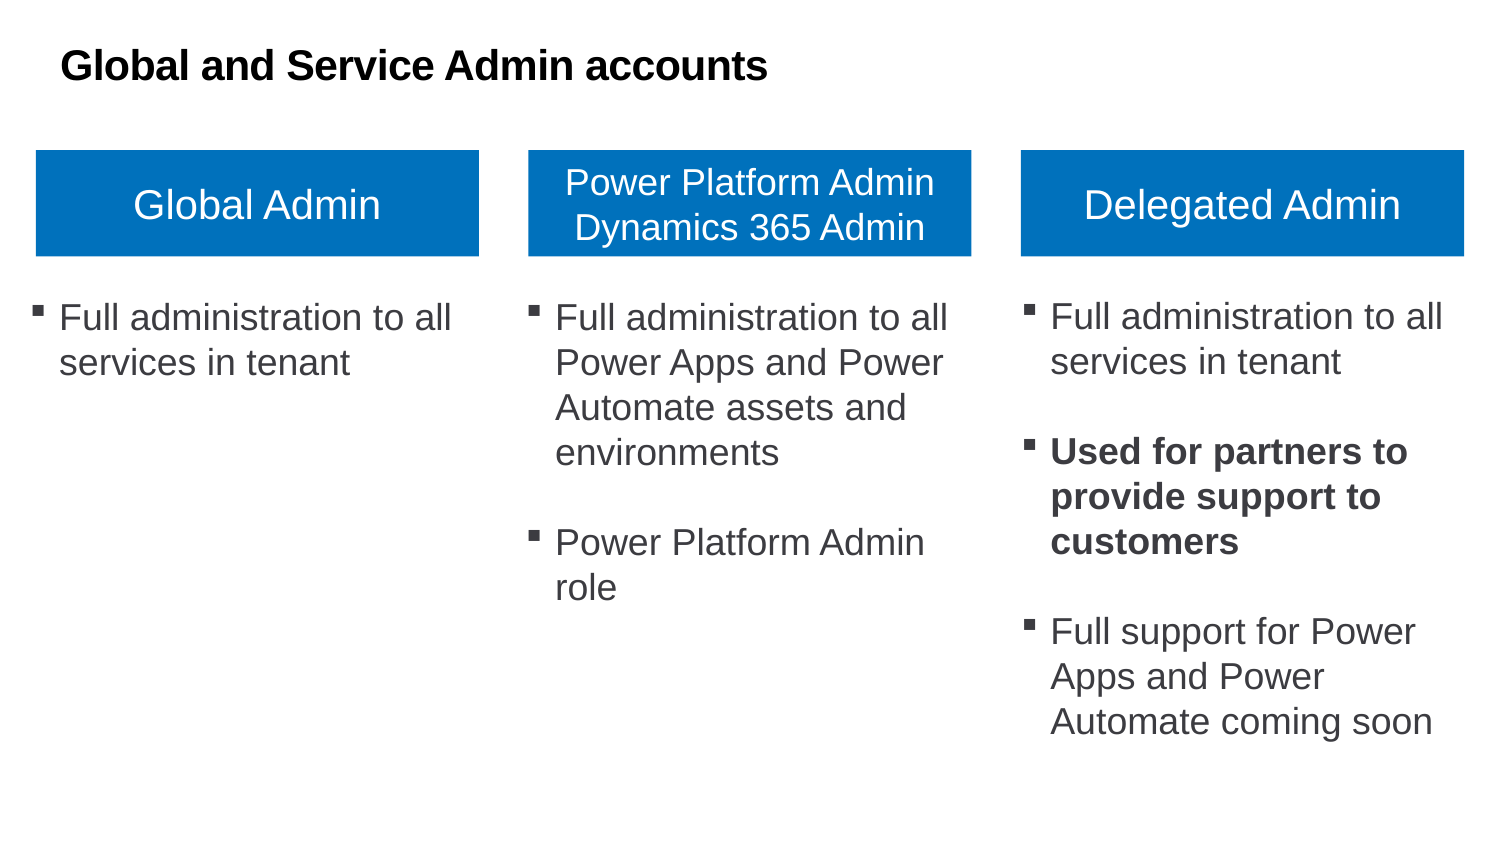

# Global and Service Admin accounts
Global Admin
Power Platform Admin
Dynamics 365 Admin
Delegated Admin
Full administration to all services in tenant

Used for partners to provide support to customers

Full support for Power Apps and Power Automate coming soon

Full administration to all services in tenant
Full administration to all Power Apps and Power Automate assets and environments

Power Platform Admin role